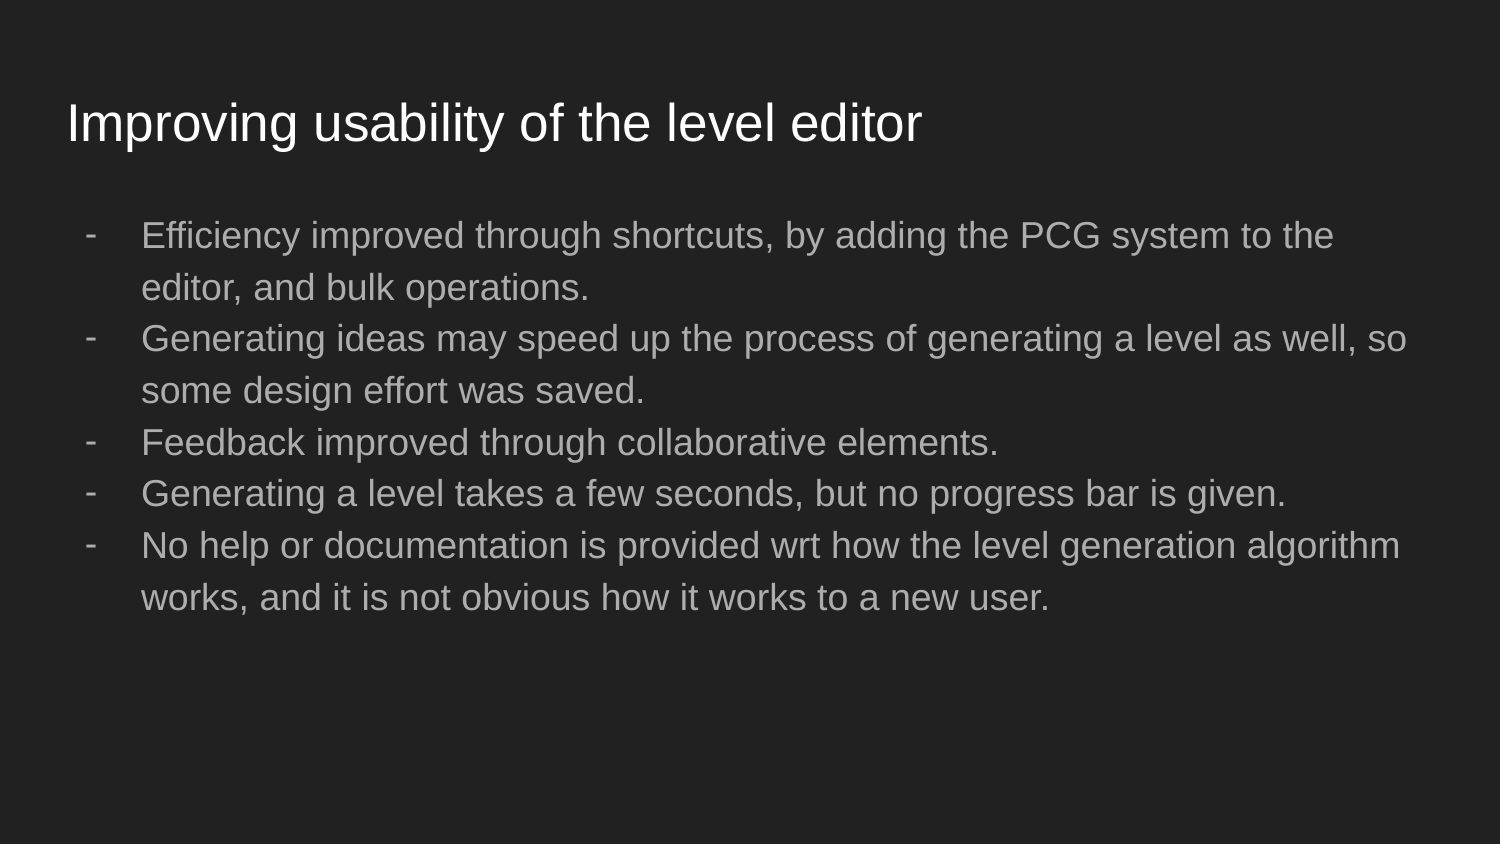

# Improving usability of the level editor
Efficiency improved through shortcuts, by adding the PCG system to the editor, and bulk operations.
Generating ideas may speed up the process of generating a level as well, so some design effort was saved.
Feedback improved through collaborative elements.
Generating a level takes a few seconds, but no progress bar is given.
No help or documentation is provided wrt how the level generation algorithm works, and it is not obvious how it works to a new user.